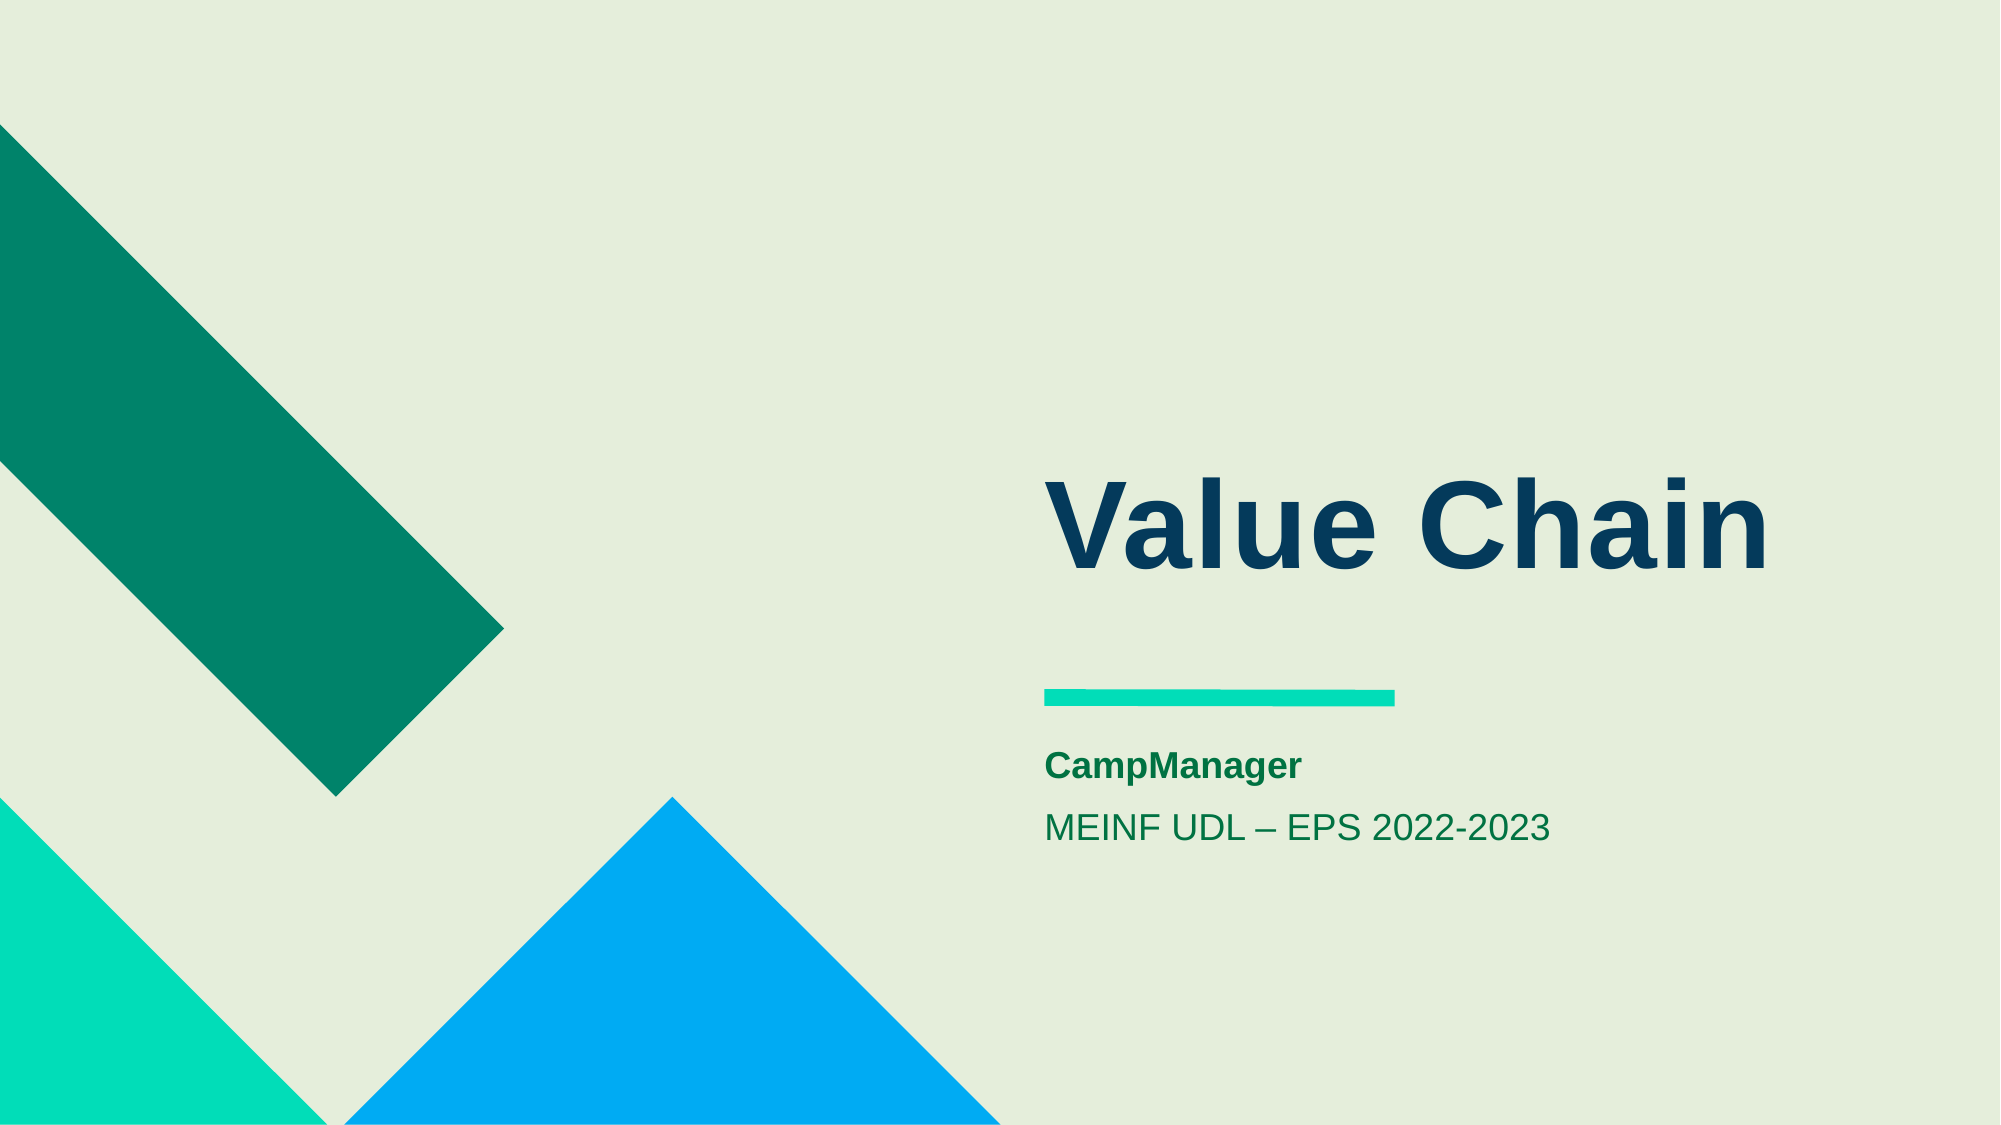

# Value Chain
CampManager
MEINF UDL – EPS 2022-2023